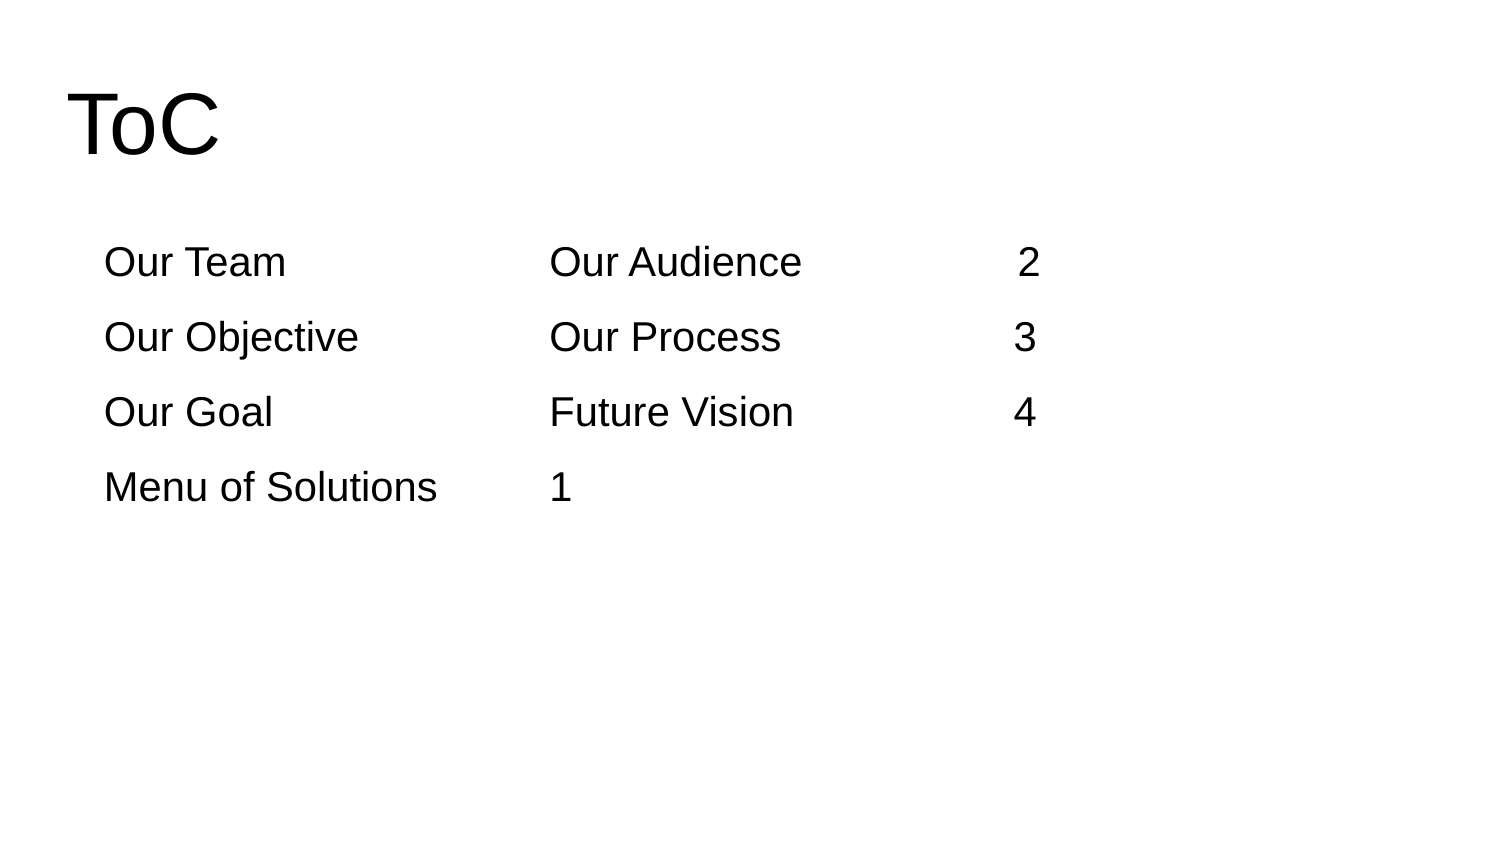

# ToC
Our Team
Our Audience
2
Our Objective
Our Process
3
Our Goal
Future Vision
4
Menu of Solutions
1